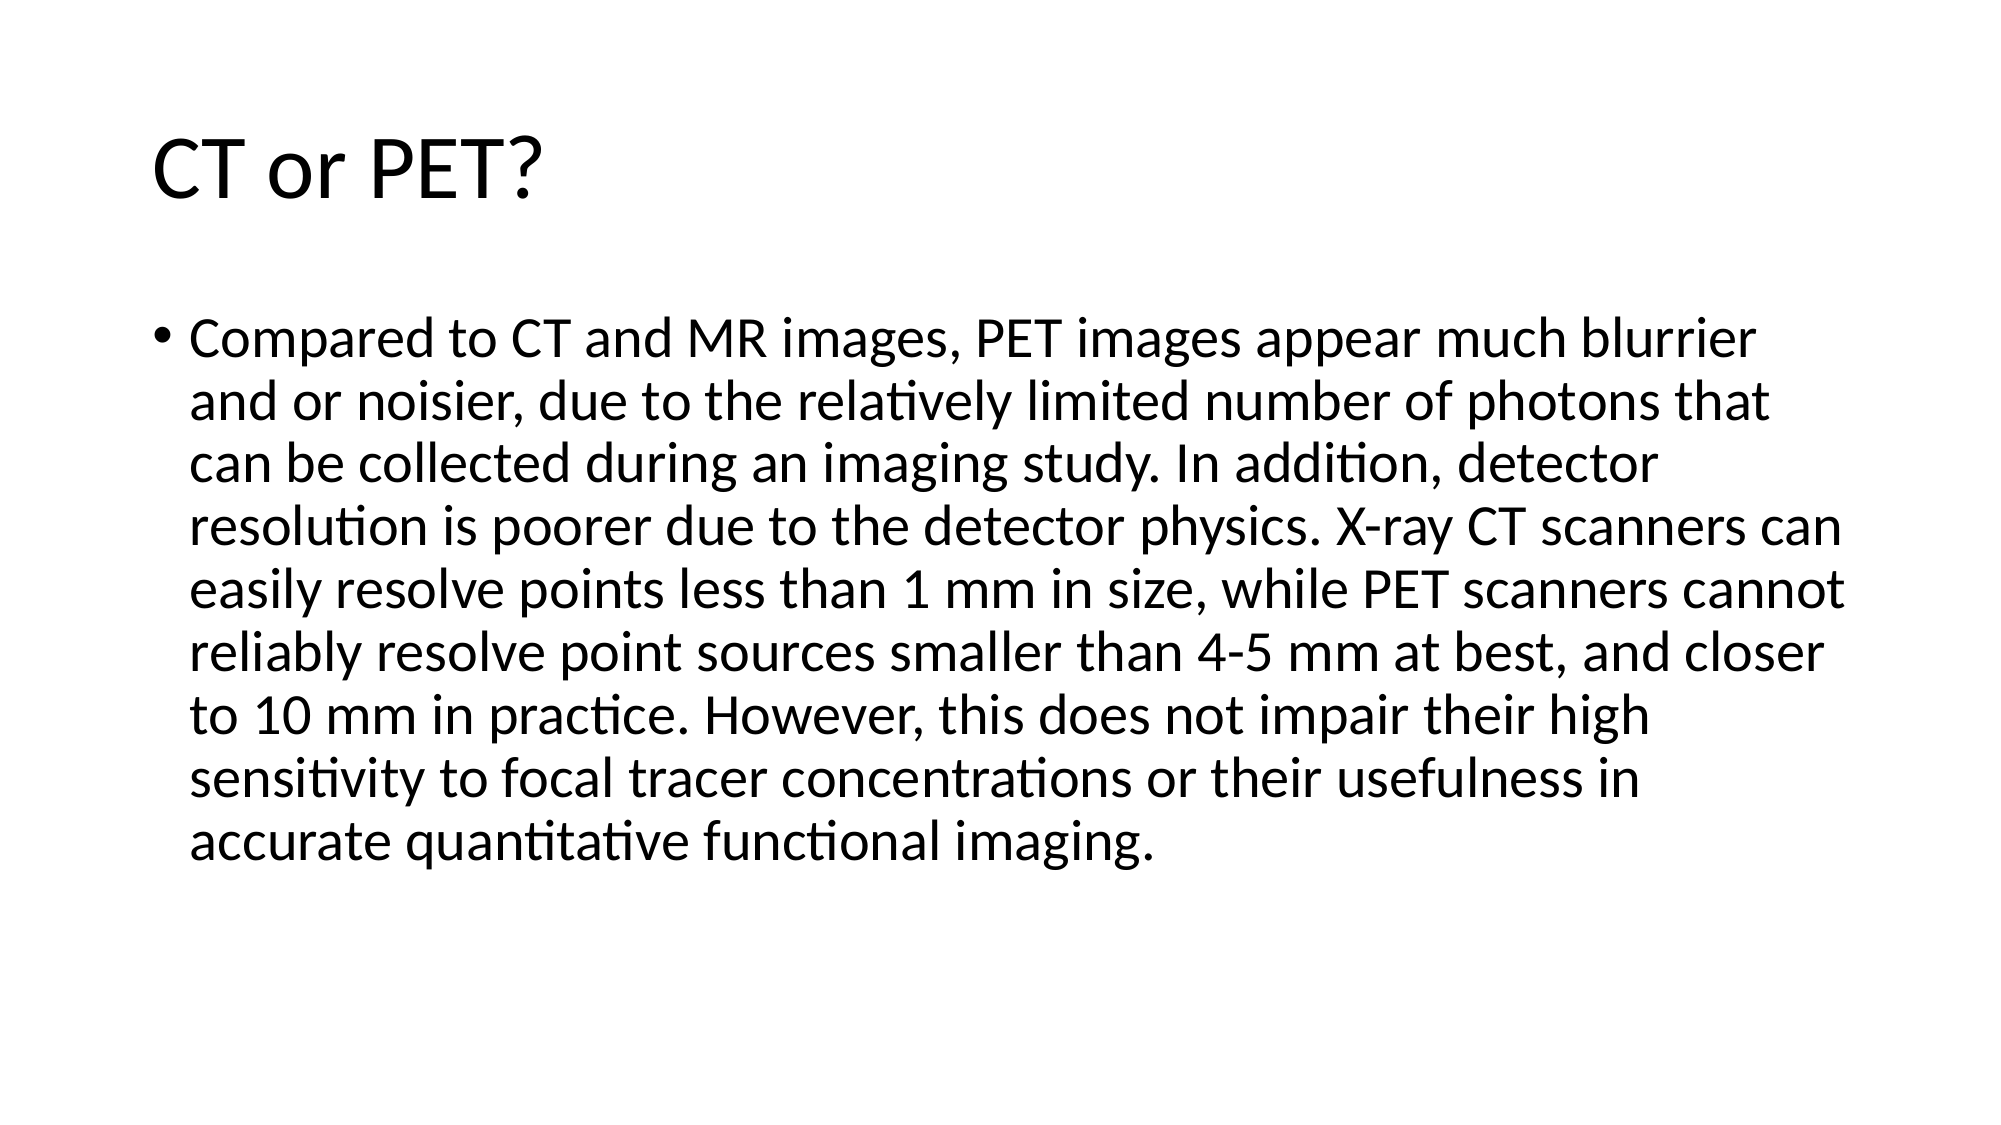

# CT or PET?
Compared to CT and MR images, PET images appear much blurrier and or noisier, due to the relatively limited number of photons that can be collected during an imaging study. In addition, detector resolution is poorer due to the detector physics. X-ray CT scanners can easily resolve points less than 1 mm in size, while PET scanners cannot reliably resolve point sources smaller than 4-5 mm at best, and closer to 10 mm in practice. However, this does not impair their high sensitivity to focal tracer concentrations or their usefulness in accurate quantitative functional imaging.